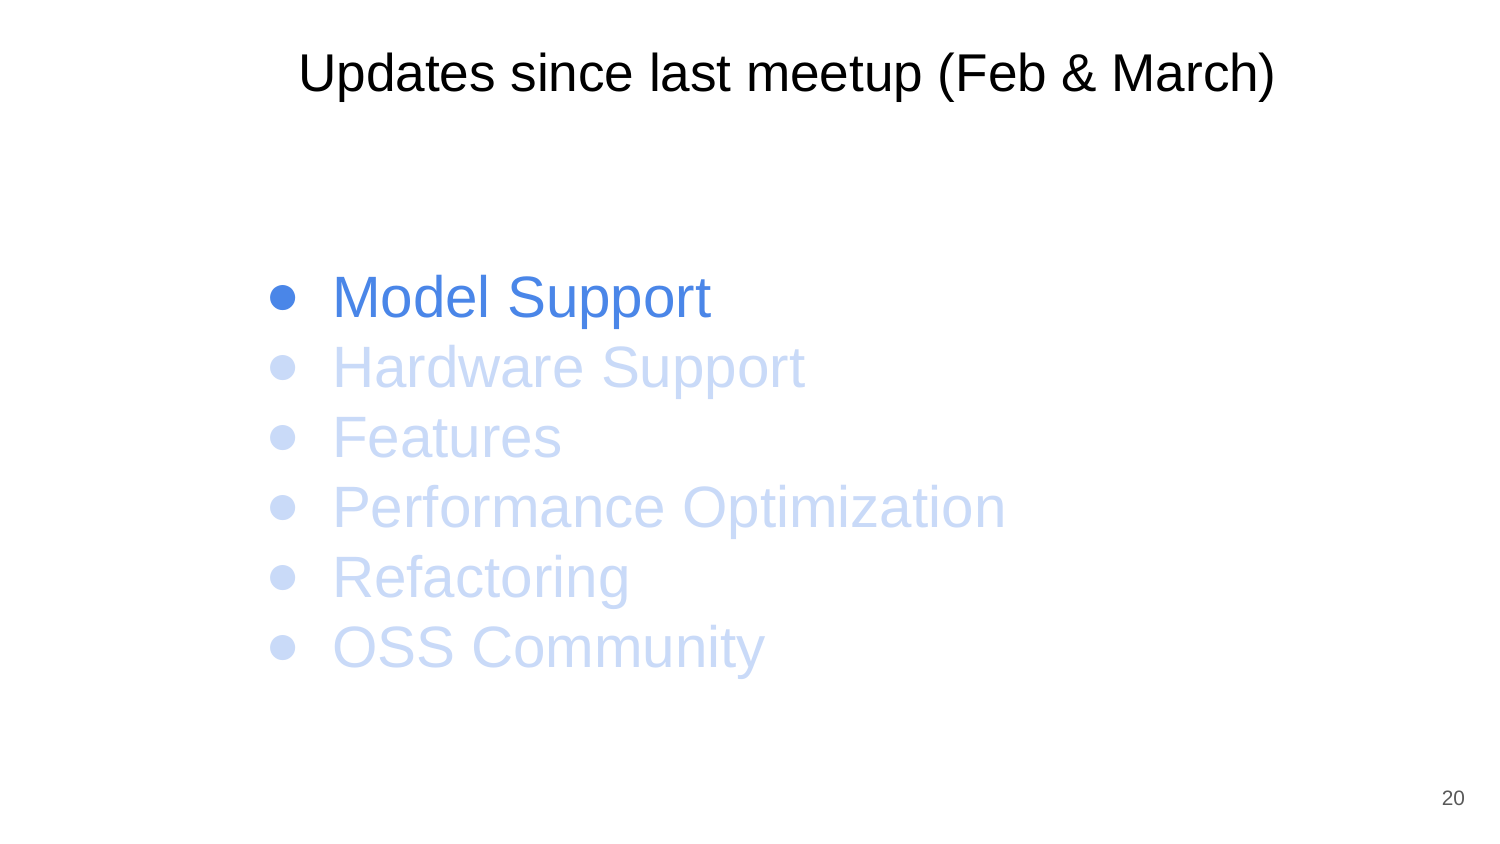

# Updates since last meetup (Feb & March)
Model Support
Hardware Support
Features
Performance Optimization
Refactoring
OSS Community
20